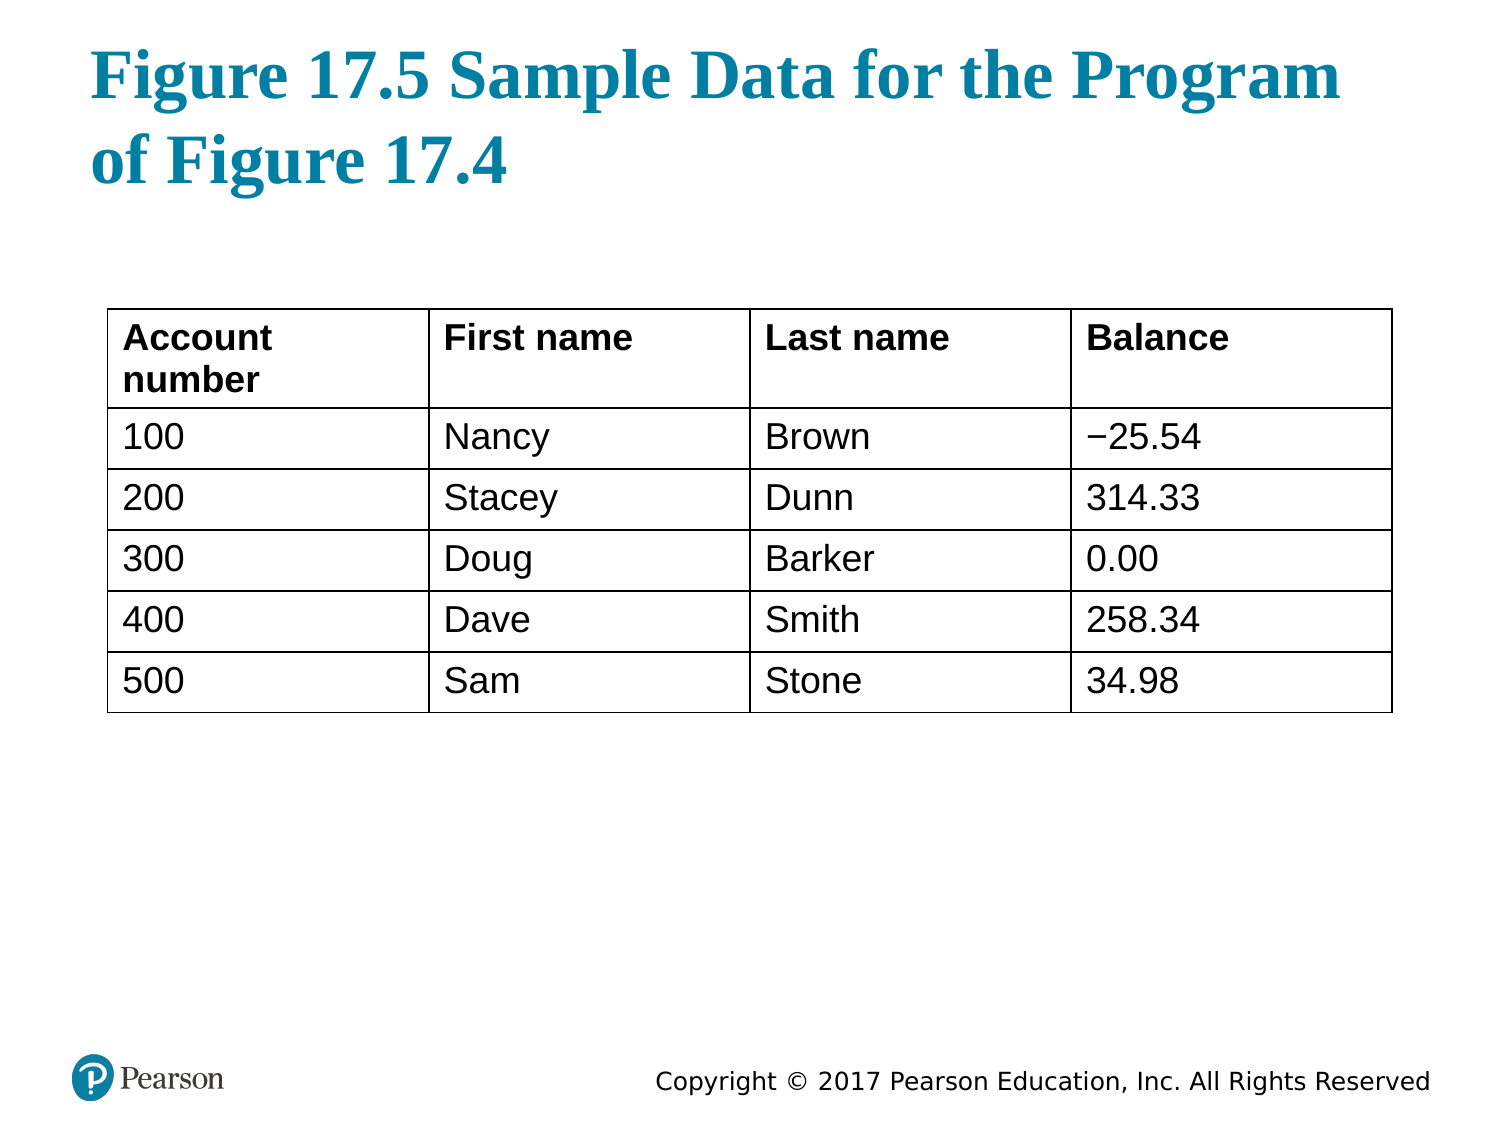

# Figure 17.5 Sample Data for the Program of Figure 17.4
| Account number | First name | Last name | Balance |
| --- | --- | --- | --- |
| 100 | Nancy | Brown | −25.54 |
| 200 | Stacey | Dunn | 314.33 |
| 300 | Doug | Barker | 0.00 |
| 400 | Dave | Smith | 258.34 |
| 500 | Sam | Stone | 34.98 |